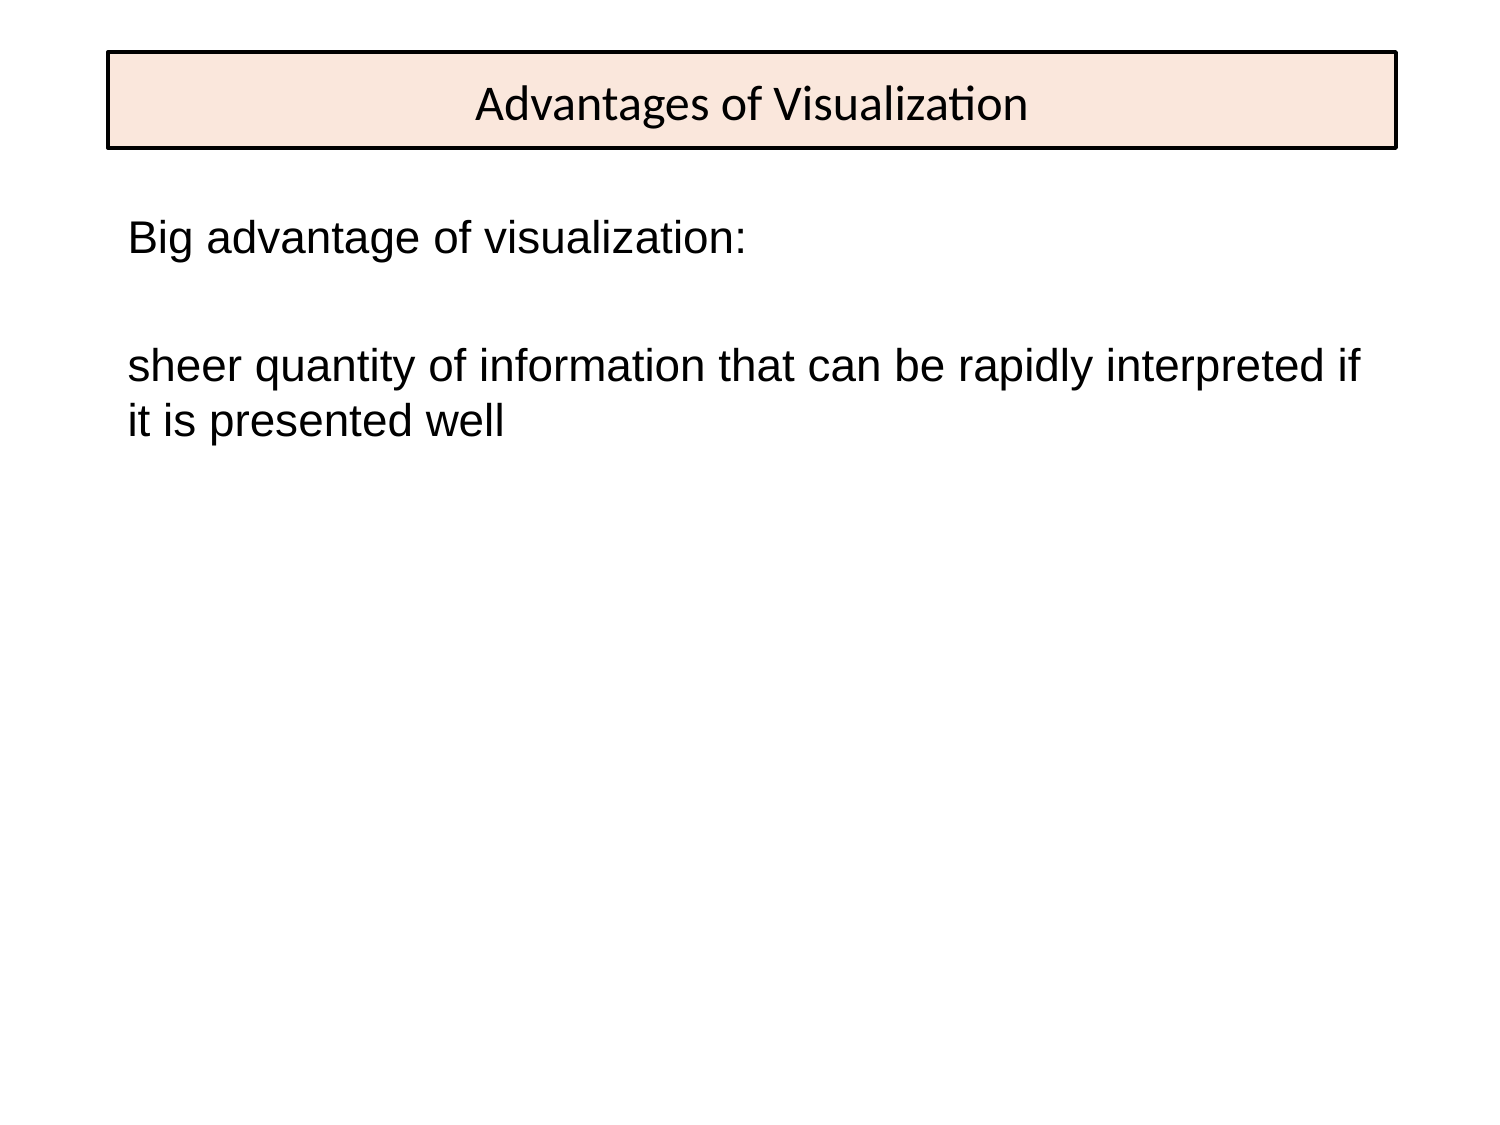

# Advantages of Visualization
Big advantage of visualization:

sheer quantity of information that can be rapidly interpreted if it is presented well